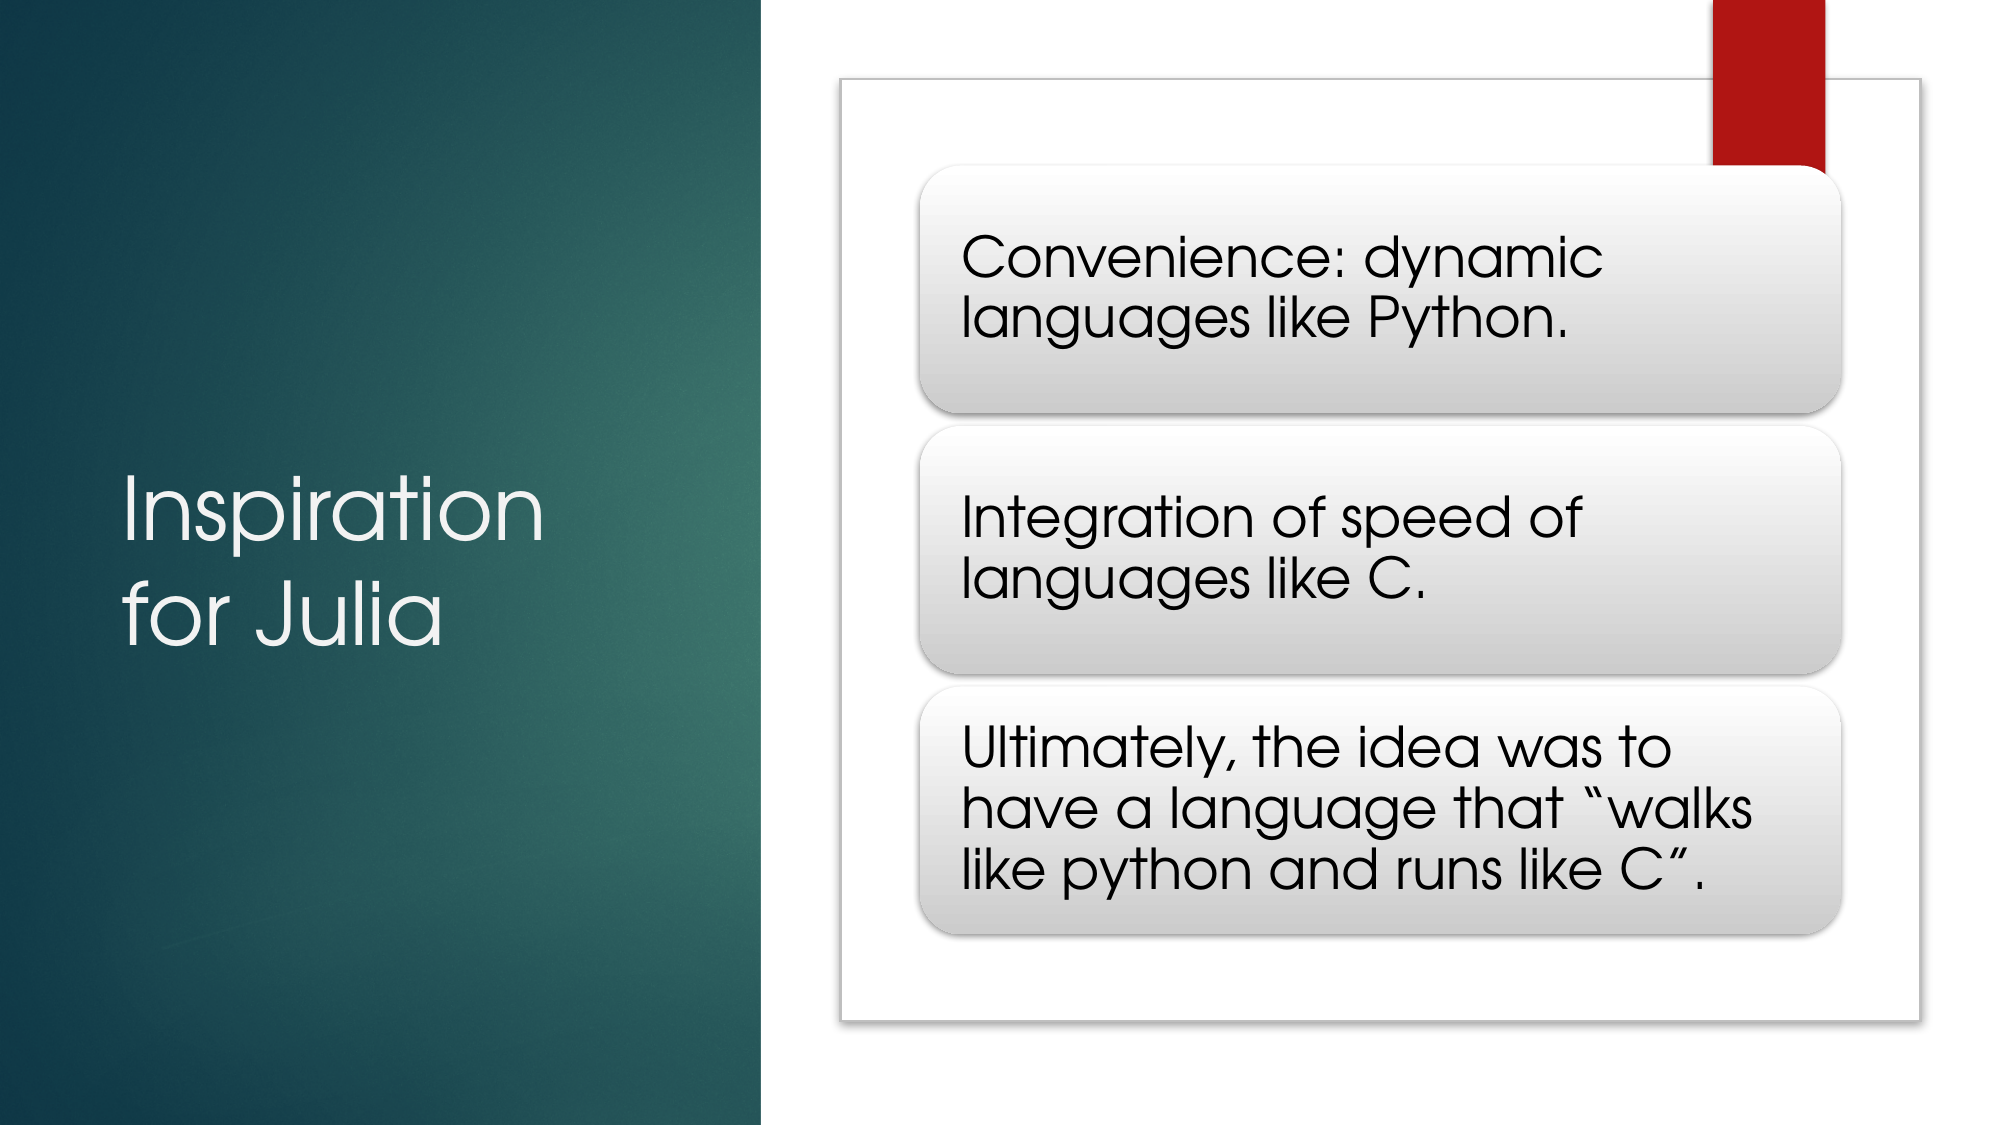

Convenience: dynamic languages like Python.
Integration of speed of languages like C.
Ultimately, the idea was to have a language that “walks like python and runs like C”.
# Inspiration for Julia